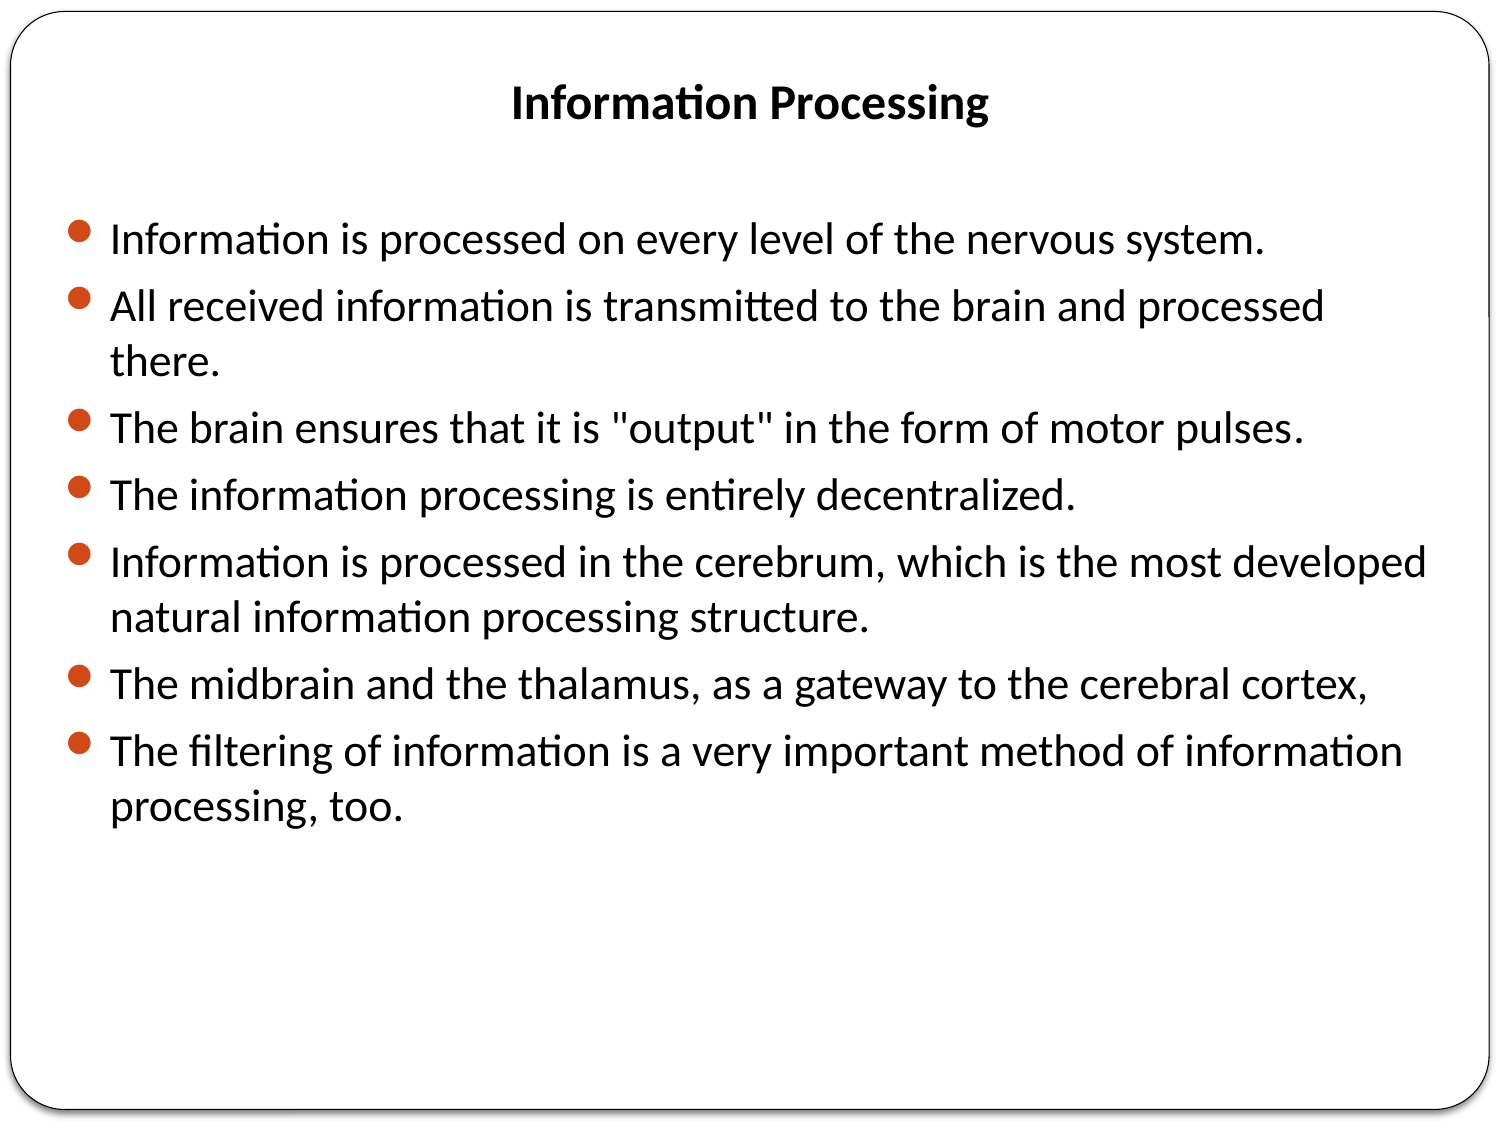

Information Processing

Information is processed on every level of the nervous system.
All received information is transmitted to the brain and processed there.
The brain ensures that it is "output" in the form of motor pulses.
The information processing is entirely decentralized.
Information is processed in the cerebrum, which is the most developed natural information processing structure.
The midbrain and the thalamus, as a gateway to the cerebral cortex,
The filtering of information is a very important method of information processing, too.